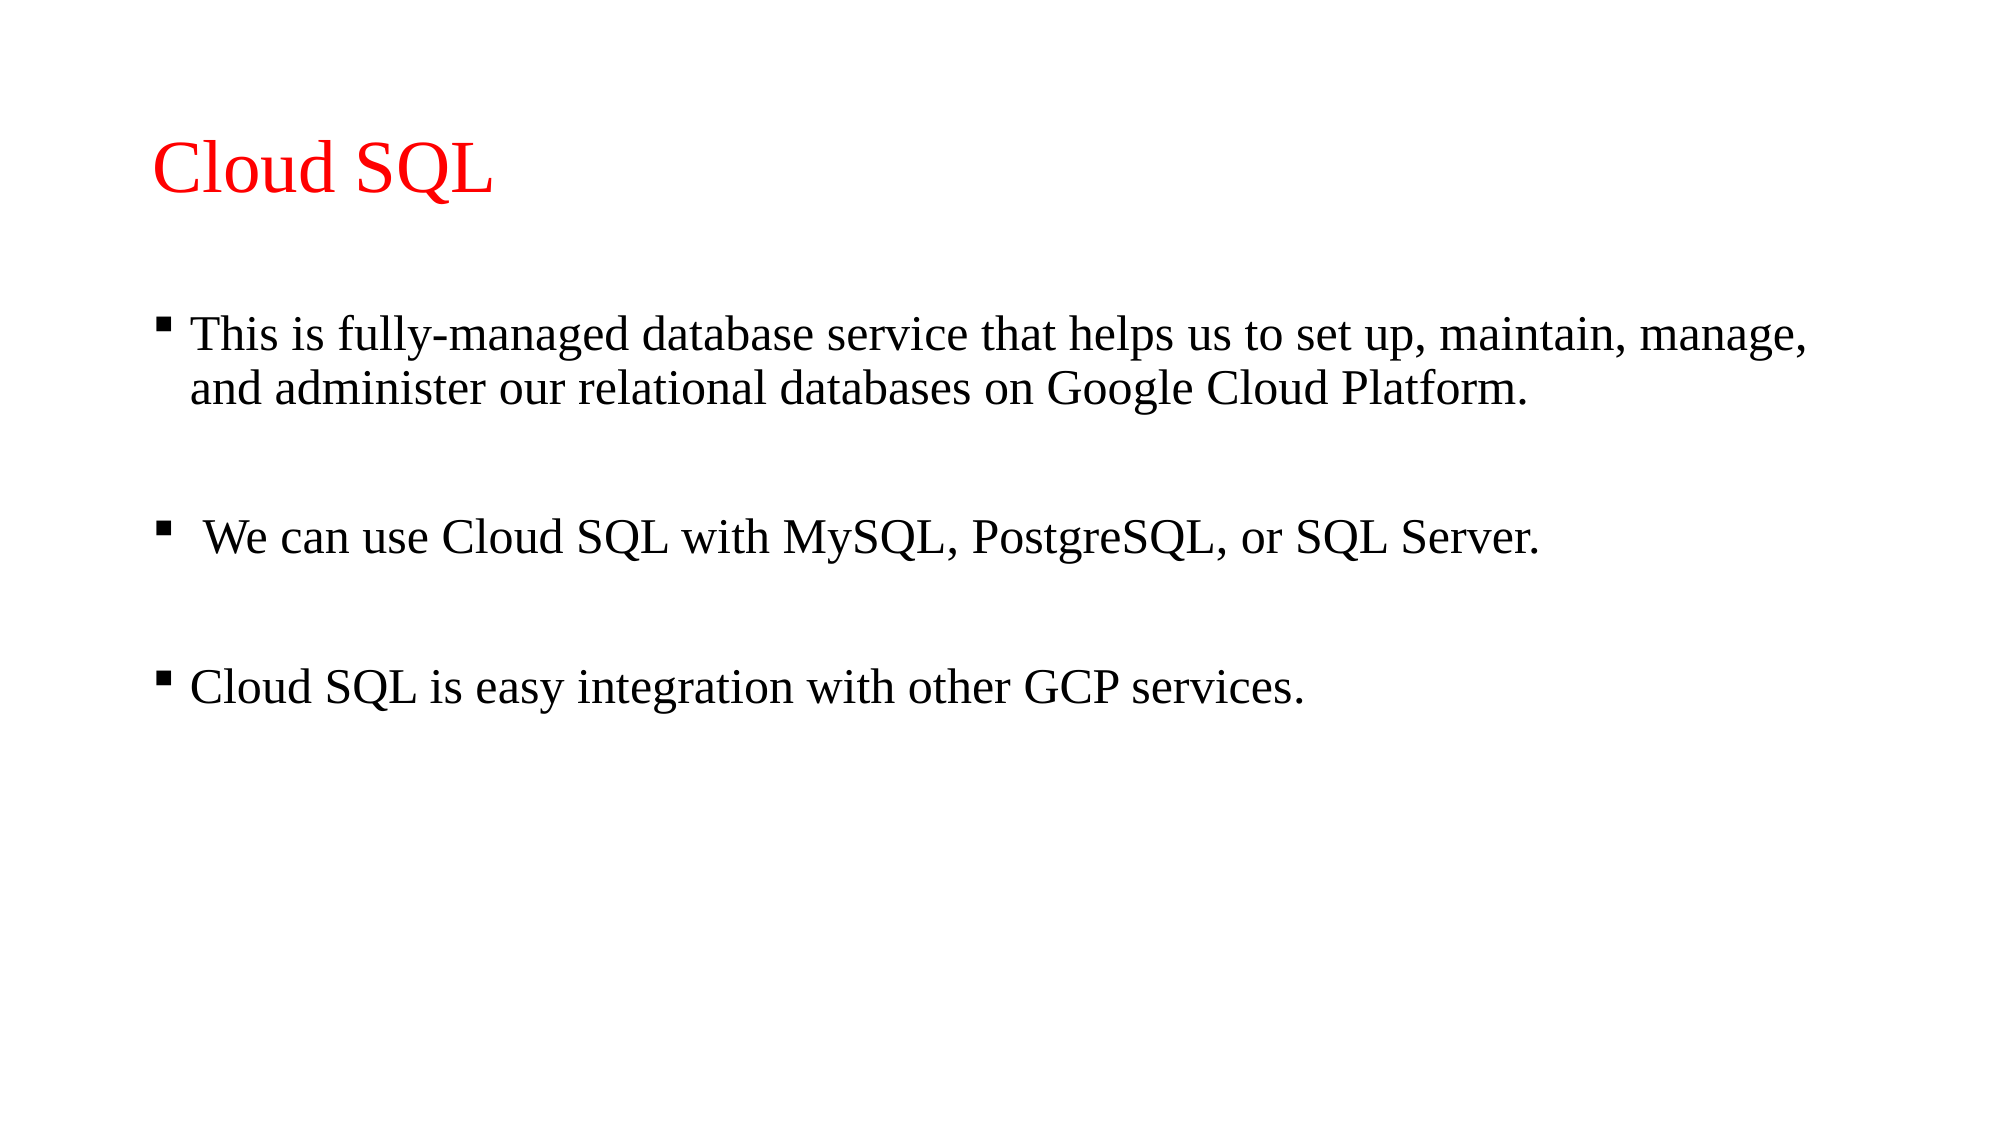

# Cloud SQL
This is fully-managed database service that helps us to set up, maintain, manage, and administer our relational databases on Google Cloud Platform.

 We can use Cloud SQL with MySQL, PostgreSQL, or SQL Server.

Cloud SQL is easy integration with other GCP services.